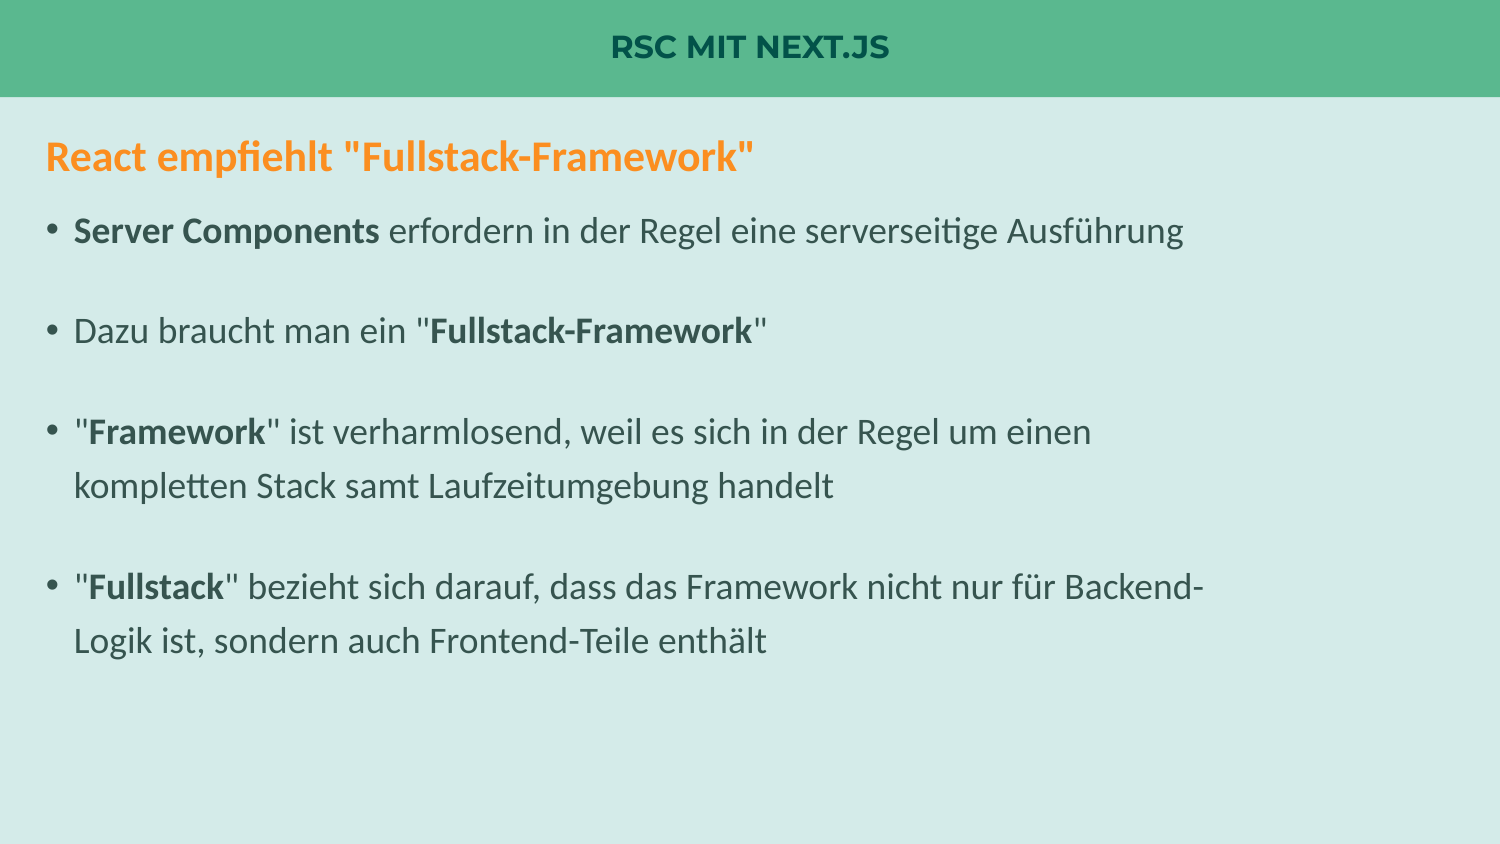

# RSC mit Next.js
React empfiehlt "Fullstack-Framework"
Server Components erfordern in der Regel eine serverseitige Ausführung
Dazu braucht man ein "Fullstack-Framework"
"Framework" ist verharmlosend, weil es sich in der Regel um einen kompletten Stack samt Laufzeitumgebung handelt
"Fullstack" bezieht sich darauf, dass das Framework nicht nur für Backend-Logik ist, sondern auch Frontend-Teile enthält